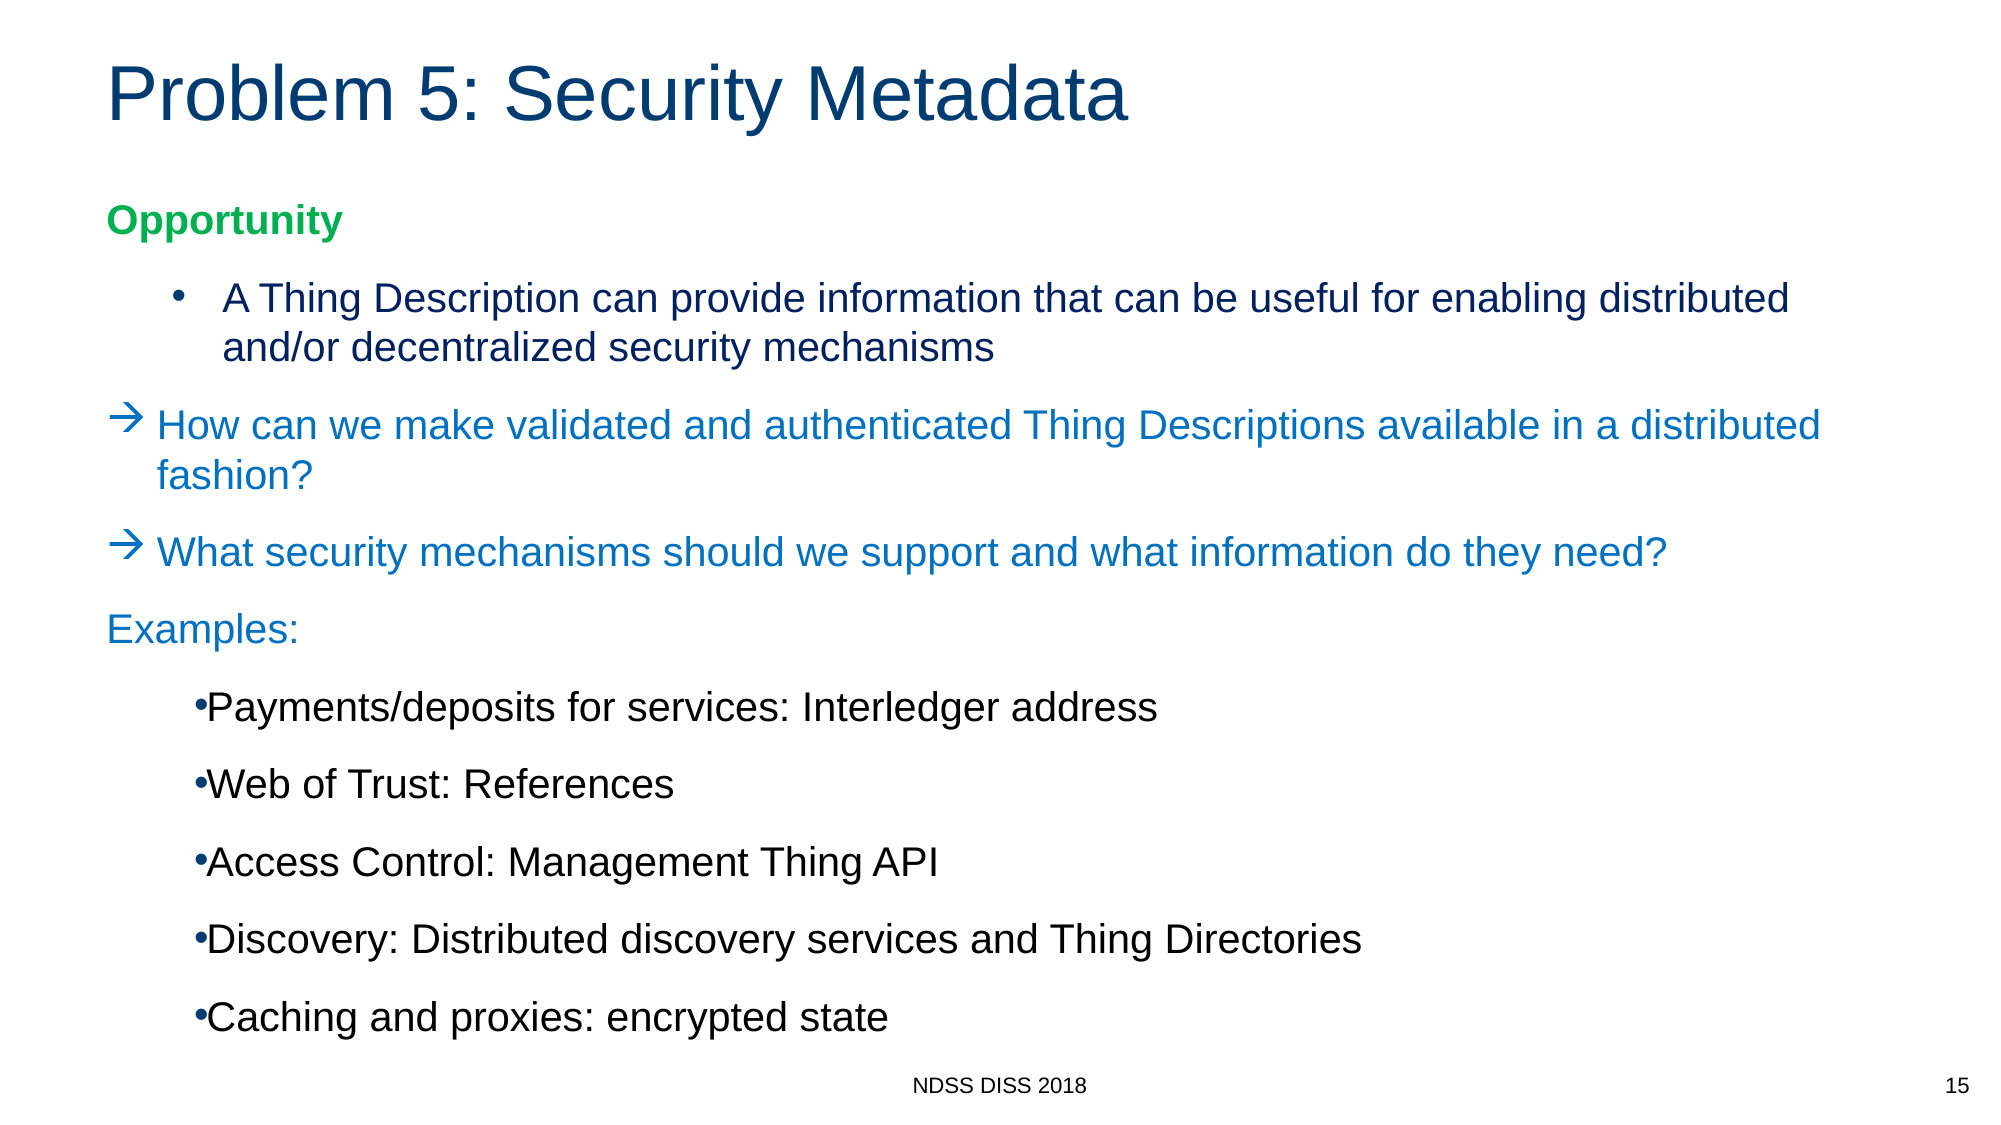

# Problem 5: Security Metadata
Opportunity
A Thing Description can provide information that can be useful for enabling distributed  and/or decentralized security mechanisms
How can we make validated and authenticated Thing Descriptions available in a distributed fashion?
What security mechanisms should we support and what information do they need?
Examples:
Payments/deposits for services: Interledger address
Web of Trust: References
Access Control: Management Thing API
Discovery: Distributed discovery services and Thing Directories
Caching and proxies: encrypted state

NDSS DISS 2018
15